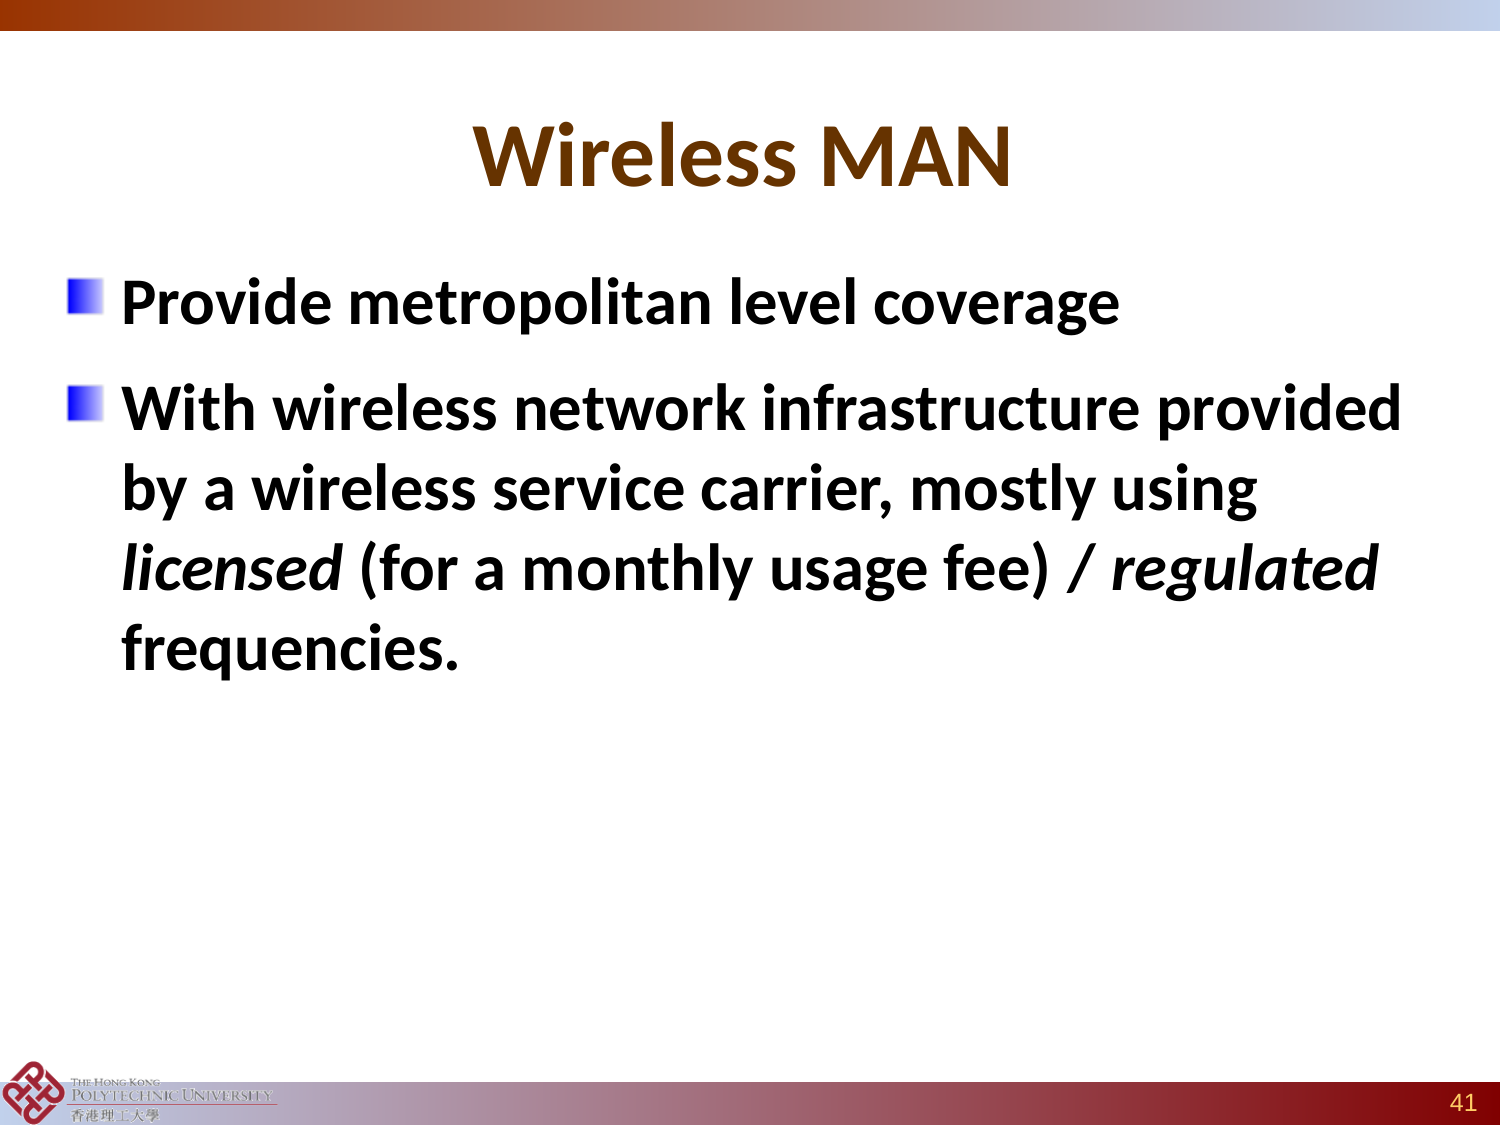

# Wireless MAN
Provide metropolitan level coverage
With wireless network infrastructure provided by a wireless service carrier, mostly using licensed (for a monthly usage fee) / regulated frequencies.